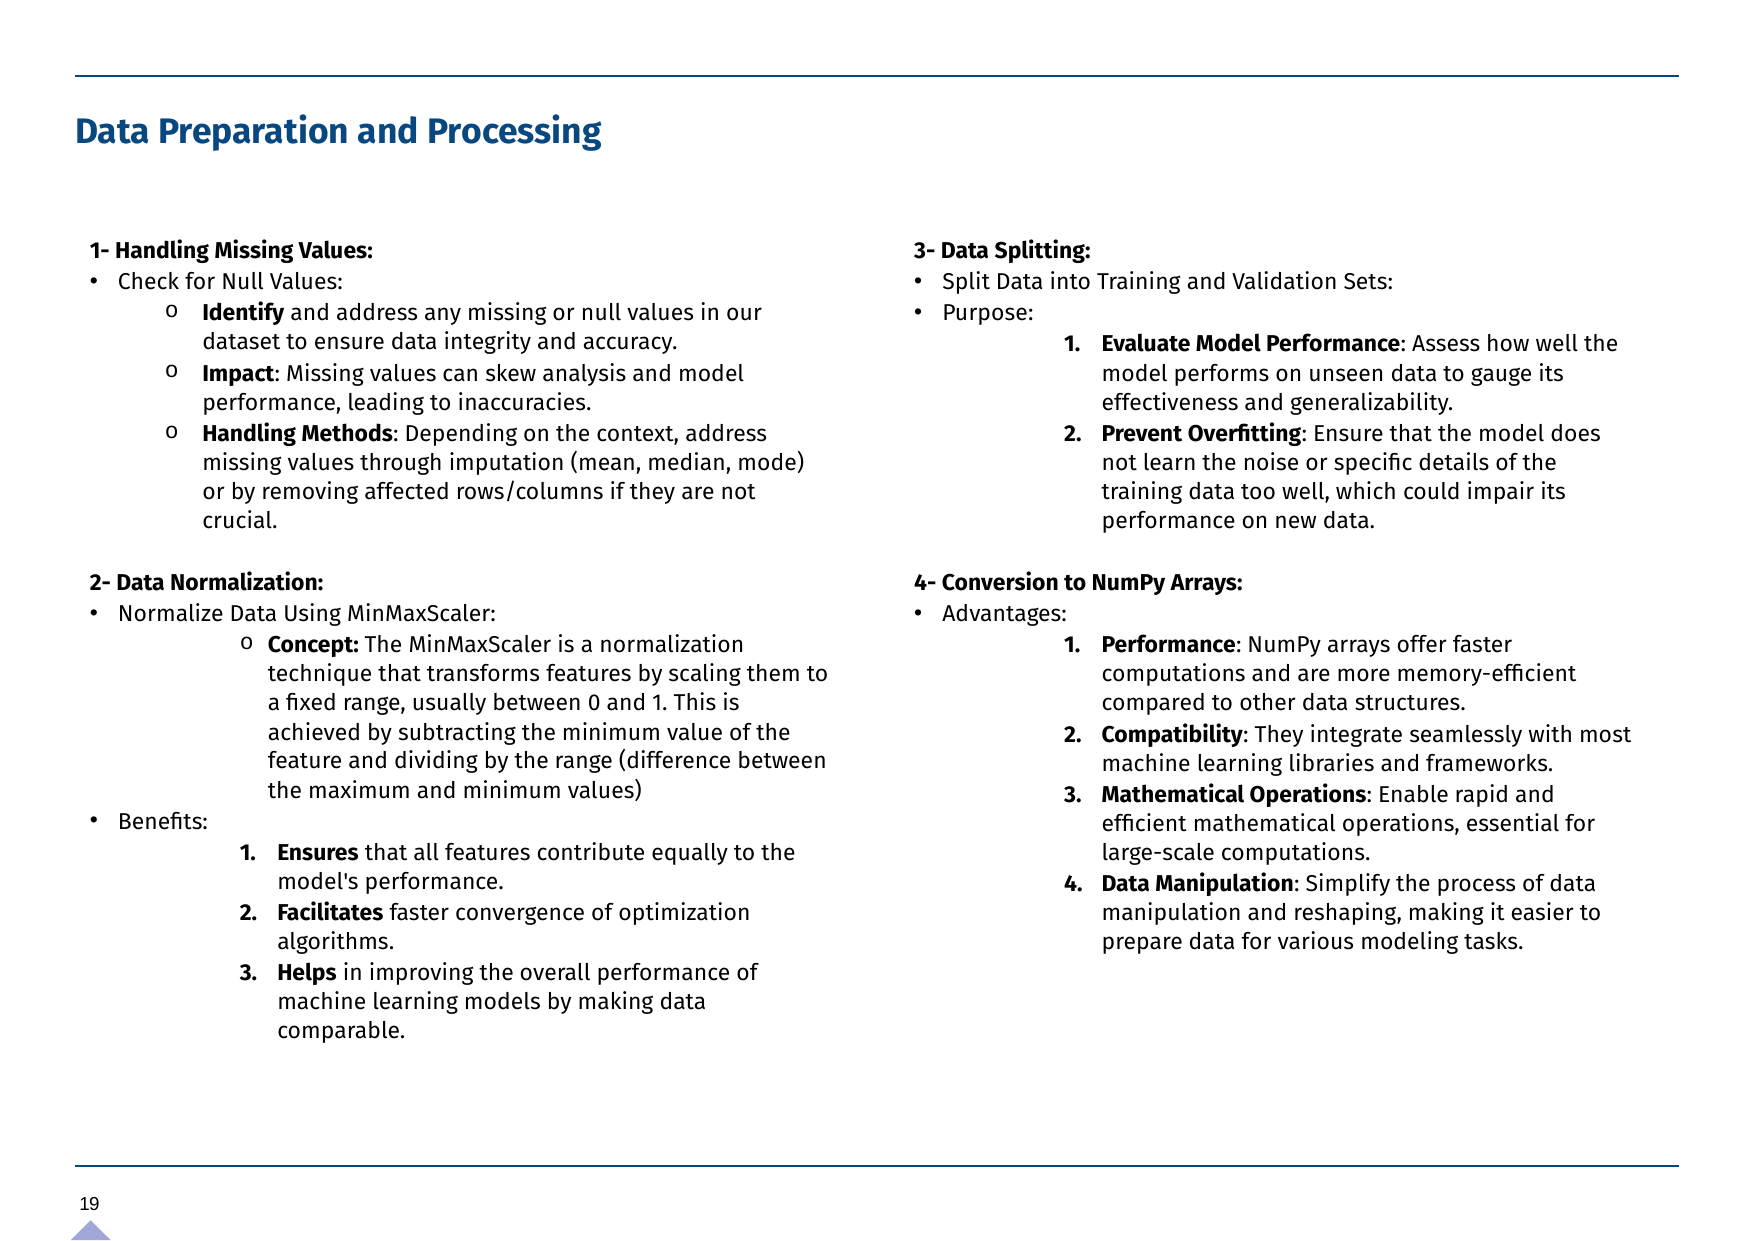

# Data Preparation and Processing
1- Handling Missing Values:
Check for Null Values:
Identify and address any missing or null values in our dataset to ensure data integrity and accuracy.
Impact: Missing values can skew analysis and model performance, leading to inaccuracies.
Handling Methods: Depending on the context, address missing values through imputation (mean, median, mode) or by removing affected rows/columns if they are not crucial.

2- Data Normalization:
Normalize Data Using MinMaxScaler:
Concept: The MinMaxScaler is a normalization technique that transforms features by scaling them to a fixed range, usually between 0 and 1. This is achieved by subtracting the minimum value of the feature and dividing by the range (difference between the maximum and minimum values)
Benefits:
Ensures that all features contribute equally to the model's performance.
Facilitates faster convergence of optimization algorithms.
Helps in improving the overall performance of machine learning models by making data comparable.
3- Data Splitting:
Split Data into Training and Validation Sets:
Purpose:
Evaluate Model Performance: Assess how well the model performs on unseen data to gauge its effectiveness and generalizability.
Prevent Overfitting: Ensure that the model does not learn the noise or specific details of the training data too well, which could impair its performance on new data.

4- Conversion to NumPy Arrays:
Advantages:
Performance: NumPy arrays offer faster computations and are more memory-efficient compared to other data structures.
Compatibility: They integrate seamlessly with most machine learning libraries and frameworks.
Mathematical Operations: Enable rapid and efficient mathematical operations, essential for large-scale computations.
Data Manipulation: Simplify the process of data manipulation and reshaping, making it easier to prepare data for various modeling tasks.

19